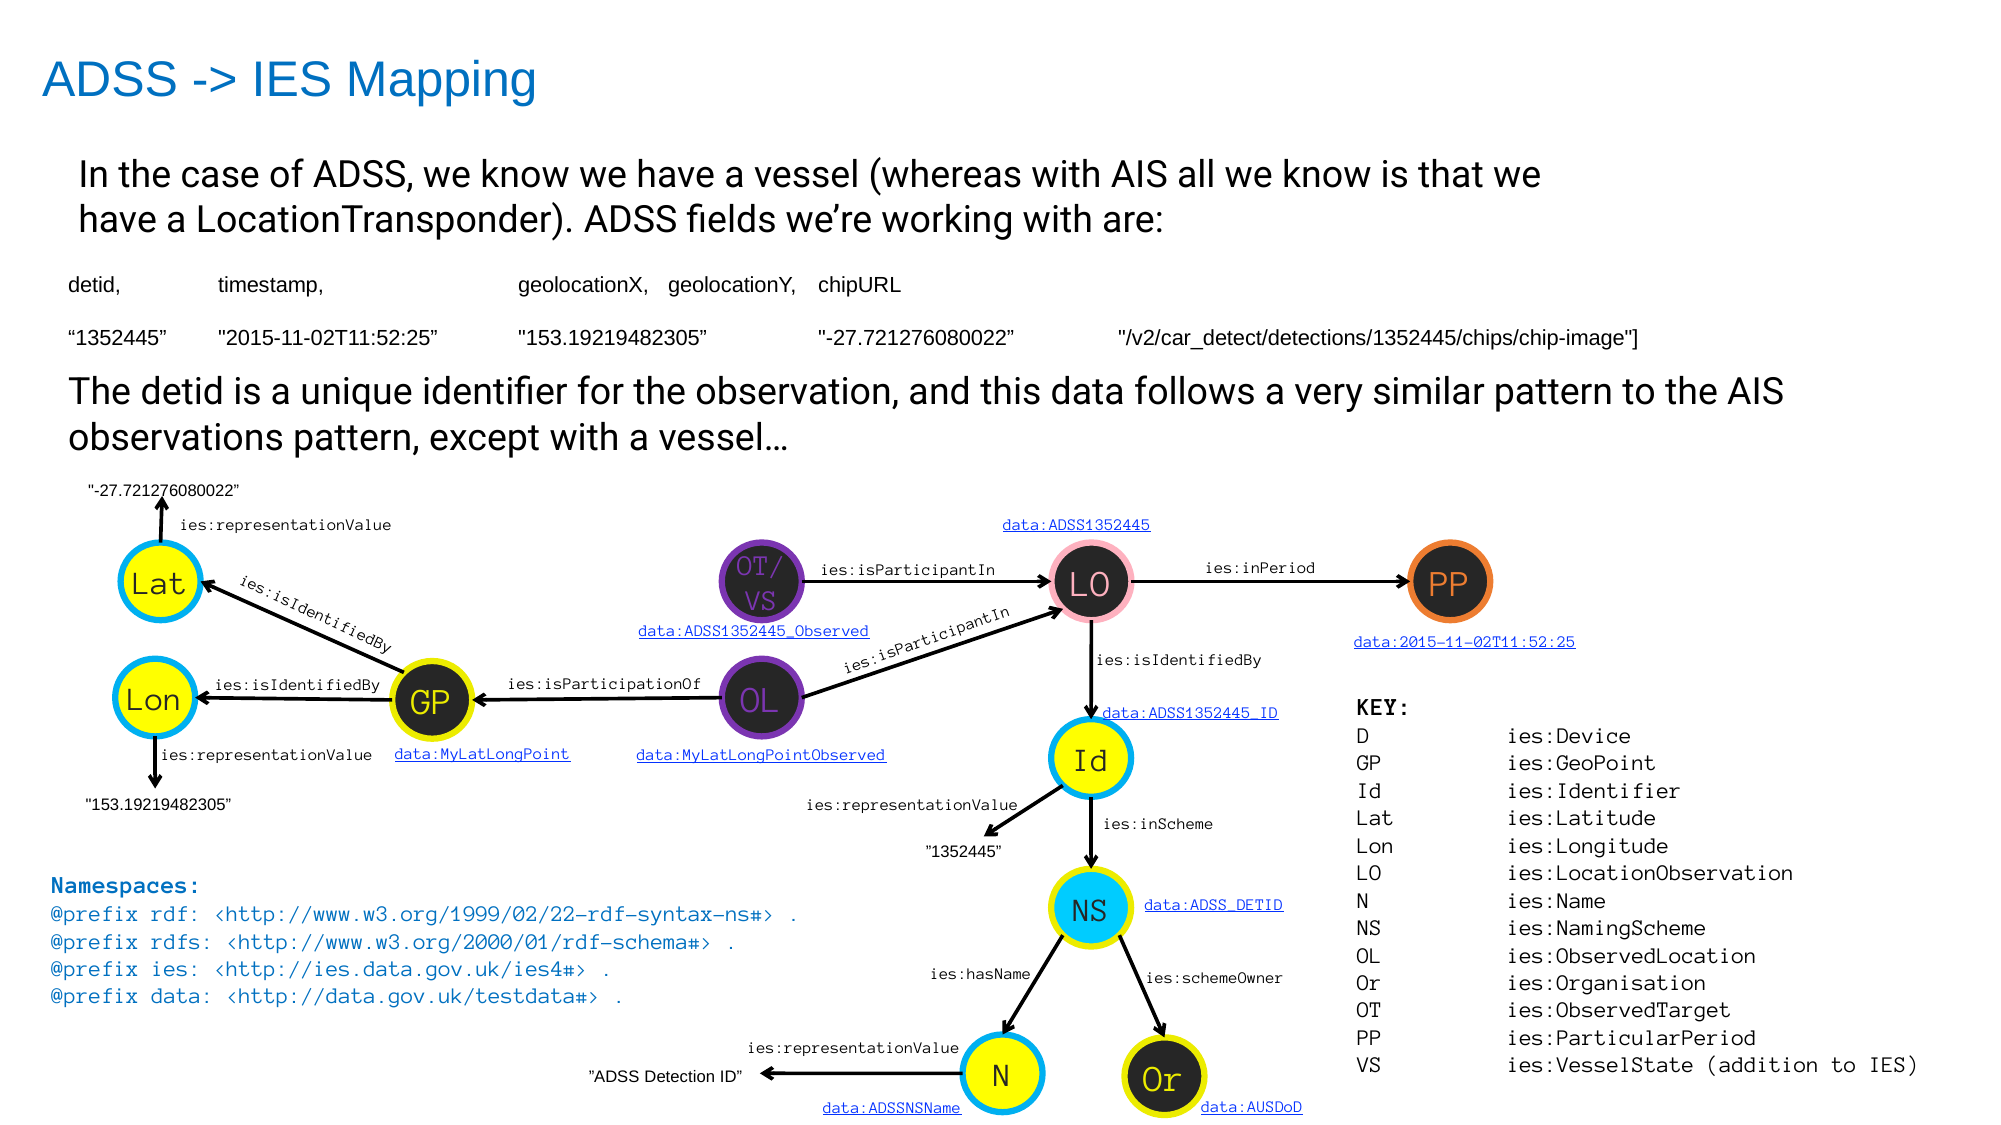

ADSS -> IES Mapping
In the case of ADSS, we know we have a vessel (whereas with AIS all we know is that we have a LocationTransponder). ADSS fields we’re working with are:
detid, 	timestamp, 		geolocationX,	geolocationY, 	chipURL

“1352445”	"2015-11-02T11:52:25”	"153.19219482305”	"-27.721276080022”	"/v2/car_detect/detections/1352445/chips/chip-image"]
The detid is a unique identifier for the observation, and this data follows a very similar pattern to the AIS observations pattern, except with a vessel…
"-27.721276080022”
ies:representationValue
data:ADSS1352445
Lat
OT/VS
LO
PP
ies:inPeriod
ies:isParticipantIn
ies:isIdentifiedBy
data:ADSS1352445_Observed
ies:isParticipantIn
data:2015-11-02T11:52:25
ies:isIdentifiedBy
Lon
OL
GP
ies:isParticipationOf
ies:isIdentifiedBy
KEY:
D	ies:Device
GP	ies:GeoPoint
Id	ies:Identifier
Lat	ies:Latitude
Lon	ies:Longitude
LO	ies:LocationObservation
N	ies:Name
NS	ies:NamingScheme
OL	ies:ObservedLocation
Or	ies:Organisation
OT	ies:ObservedTarget
PP	ies:ParticularPeriod
VS	ies:VesselState (addition to IES)
data:ADSS1352445_ID
Id
data:MyLatLongPoint
ies:representationValue
data:MyLatLongPointObserved
"153.19219482305”
ies:representationValue
ies:inScheme
”1352445”
Namespaces:
@prefix rdf: <http://www.w3.org/1999/02/22-rdf-syntax-ns#> .
@prefix rdfs: <http://www.w3.org/2000/01/rdf-schema#> .
@prefix ies: <http://ies.data.gov.uk/ies4#> .
@prefix data: <http://data.gov.uk/testdata#> .
NS
data:ADSS_DETID
ies:hasName
ies:schemeOwner
ies:representationValue
N
Or
”ADSS Detection ID”
data:AUSDoD
data:ADSSNSName